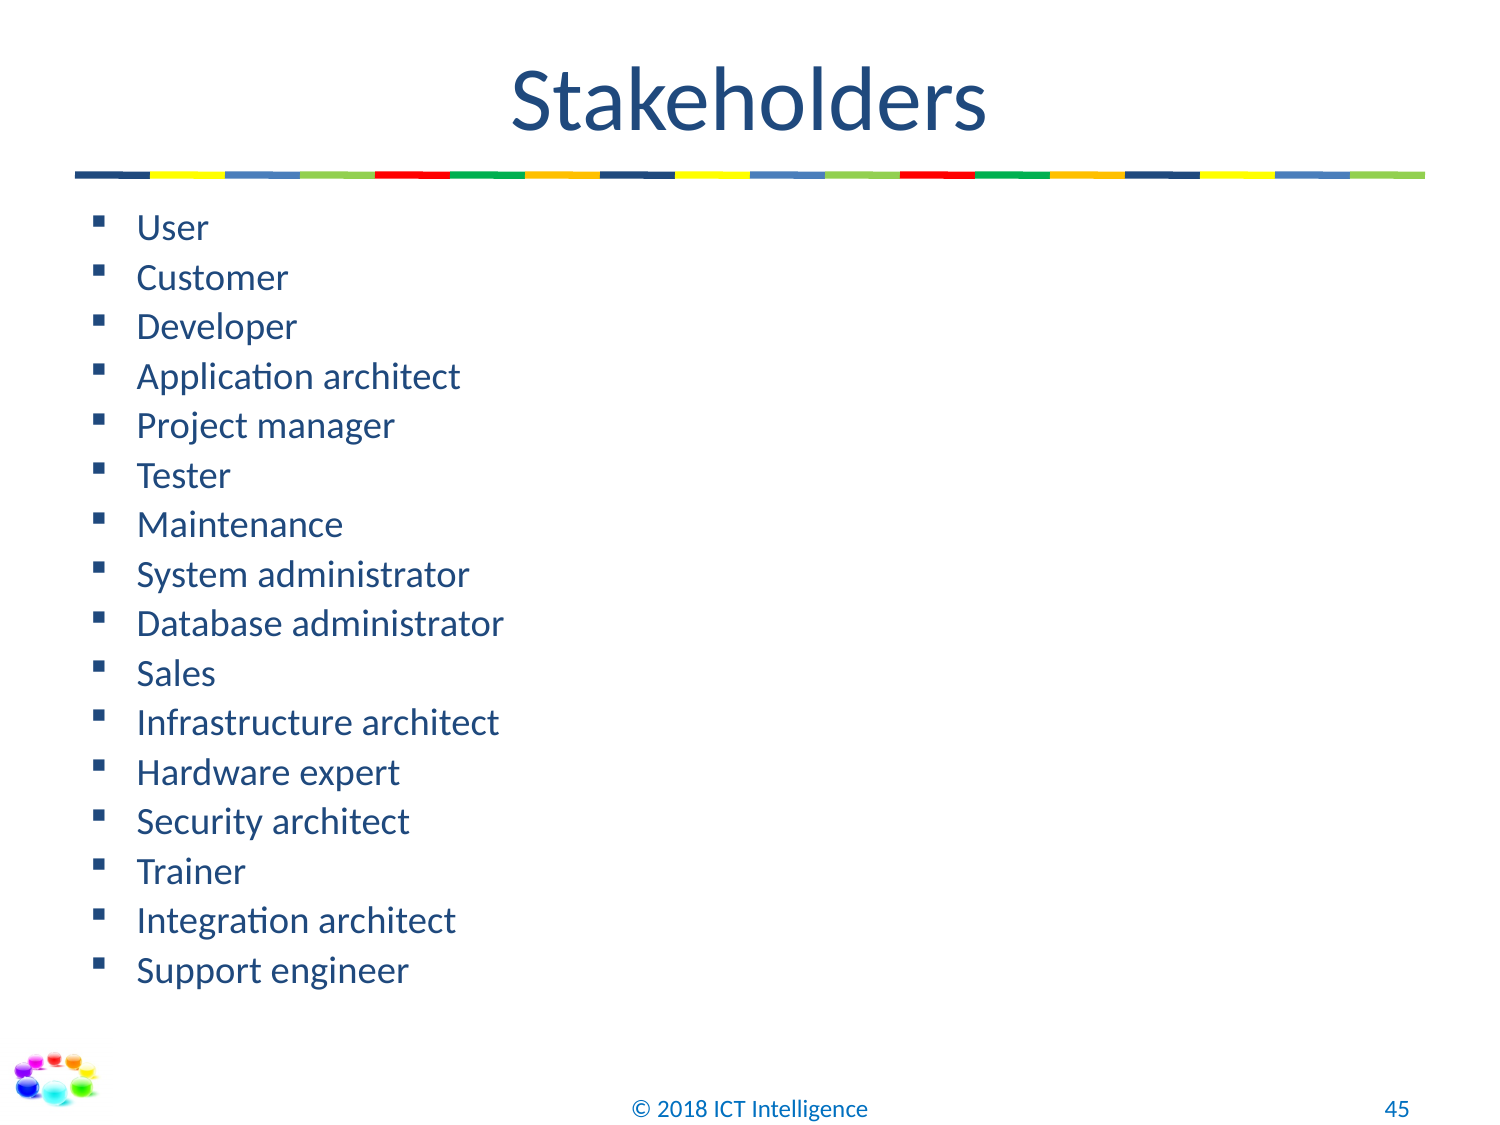

# Stakeholders
User
Customer
Developer
Application architect
Project manager
Tester
Maintenance
System administrator
Database administrator
Sales
Infrastructure architect
Hardware expert
Security architect
Trainer
Integration architect
Support engineer

© 2018 ICT Intelligence
45